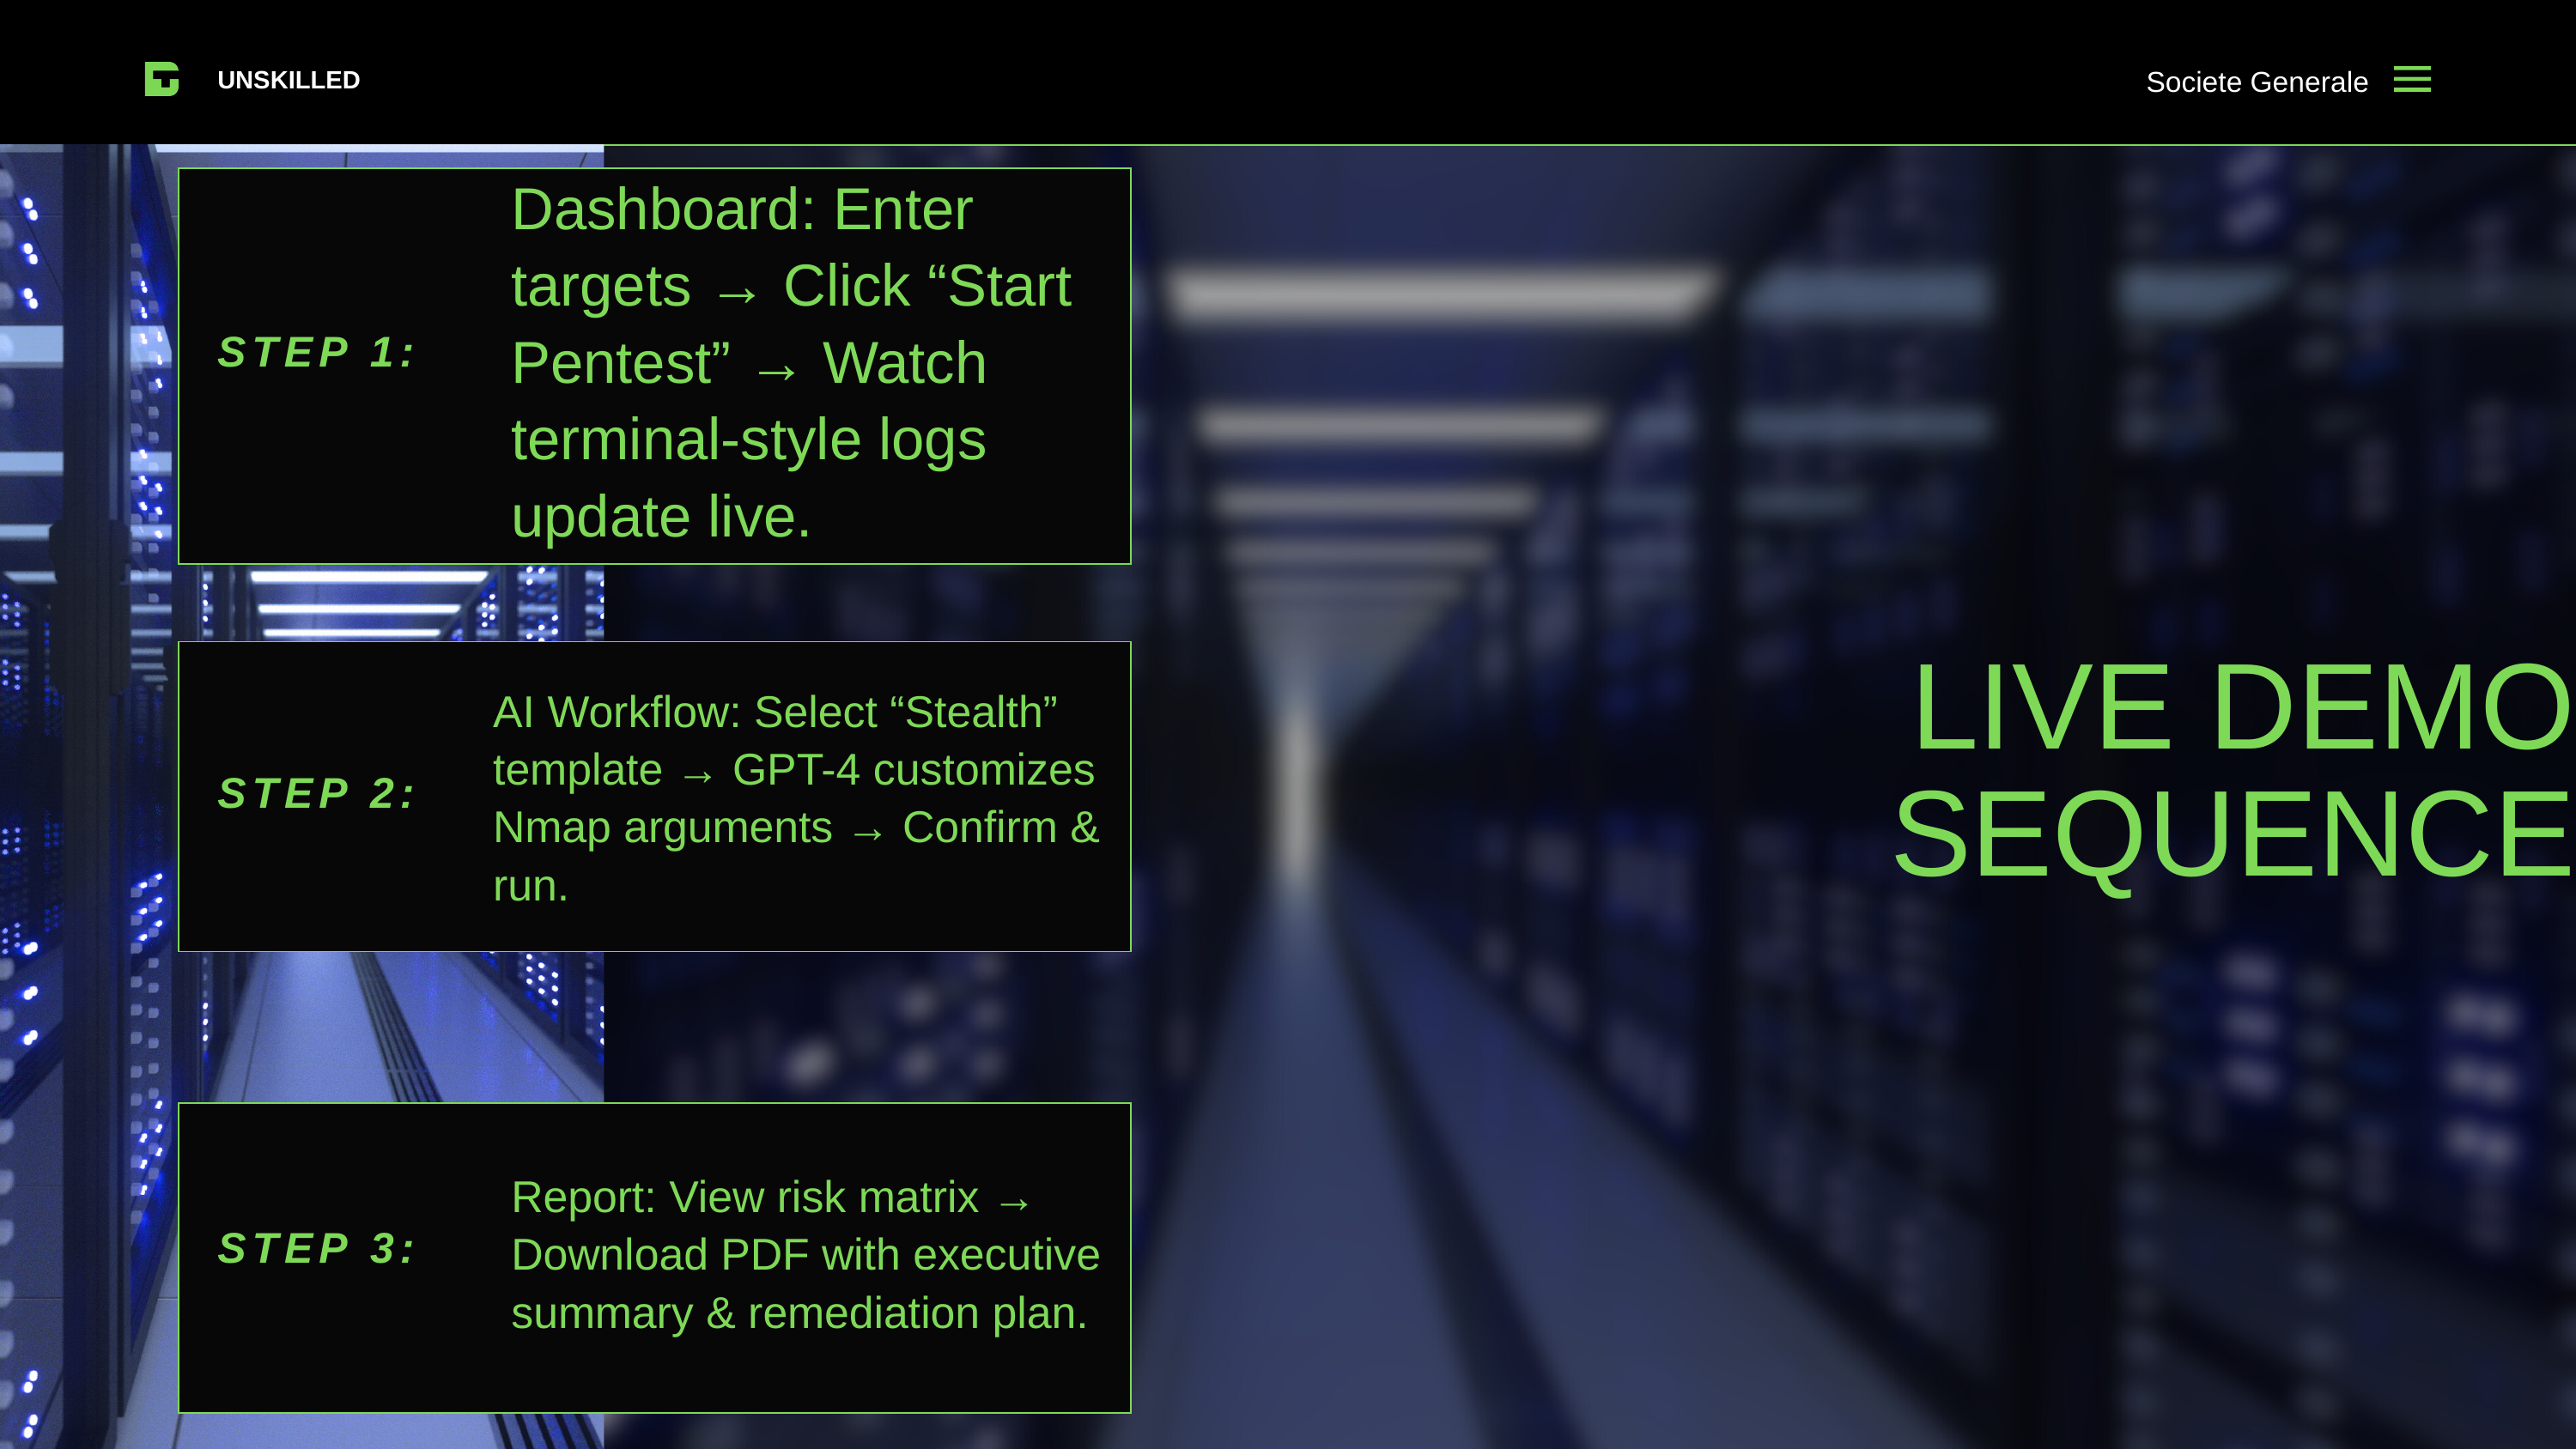

Societe Generale
UNSKILLED

Dashboard: Enter targets → Click “Start Pentest” → Watch terminal-style logs update live.

STEP 1:

LIVE DEMO SEQUENCE
AI Workflow: Select “Stealth” template → GPT-4 customizes Nmap arguments → Confirm & run.

STEP 2:

Report: View risk matrix → Download PDF with executive summary & remediation plan.
STEP 3: